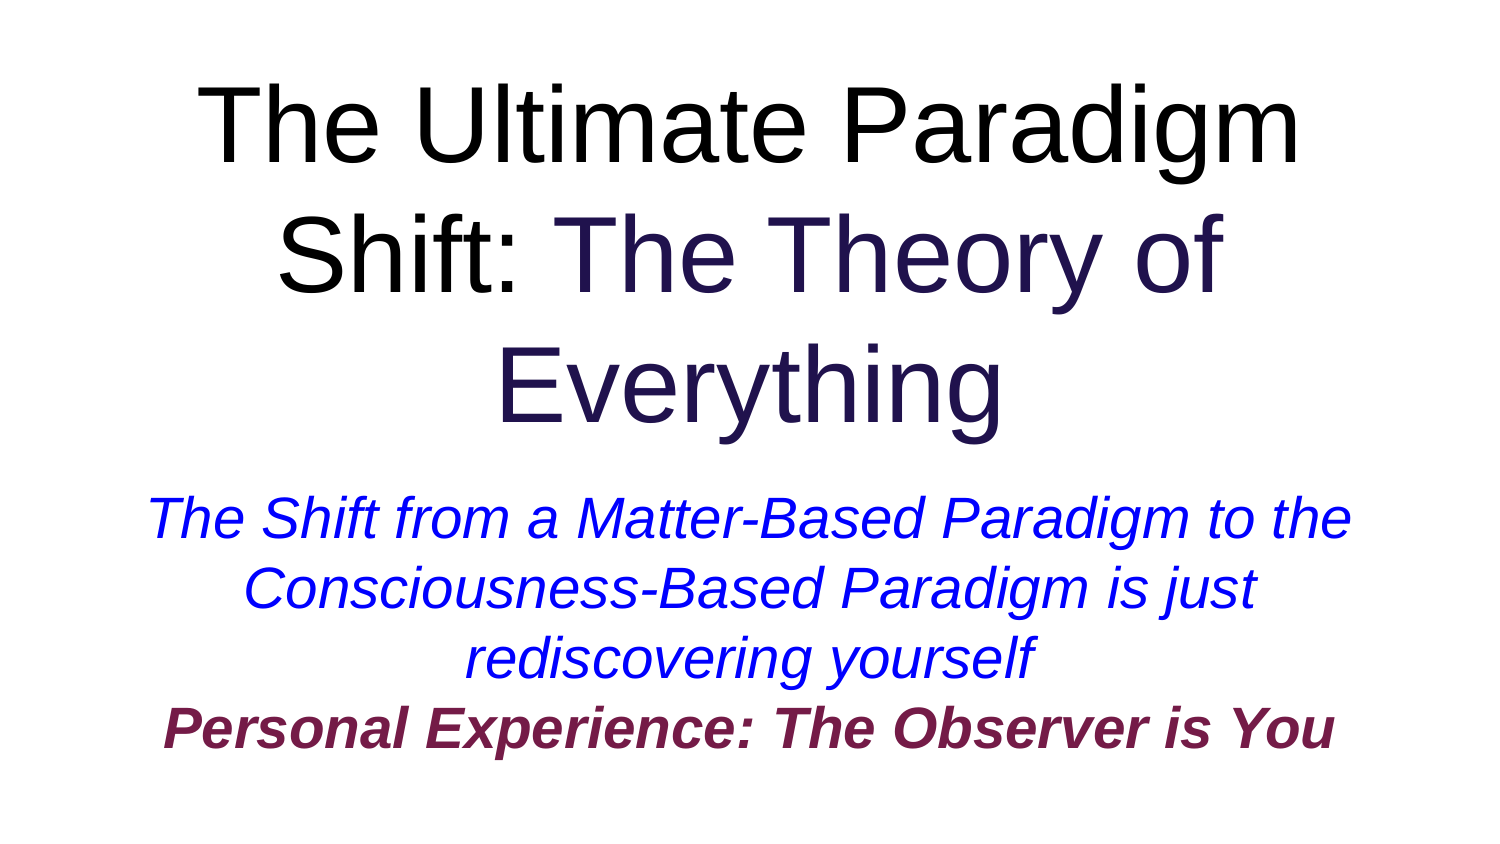

# The Ultimate Paradigm Shift: The Theory of Everything
The Shift from a Matter-Based Paradigm to the Consciousness-Based Paradigm is just rediscovering yourself
Personal Experience: The Observer is You